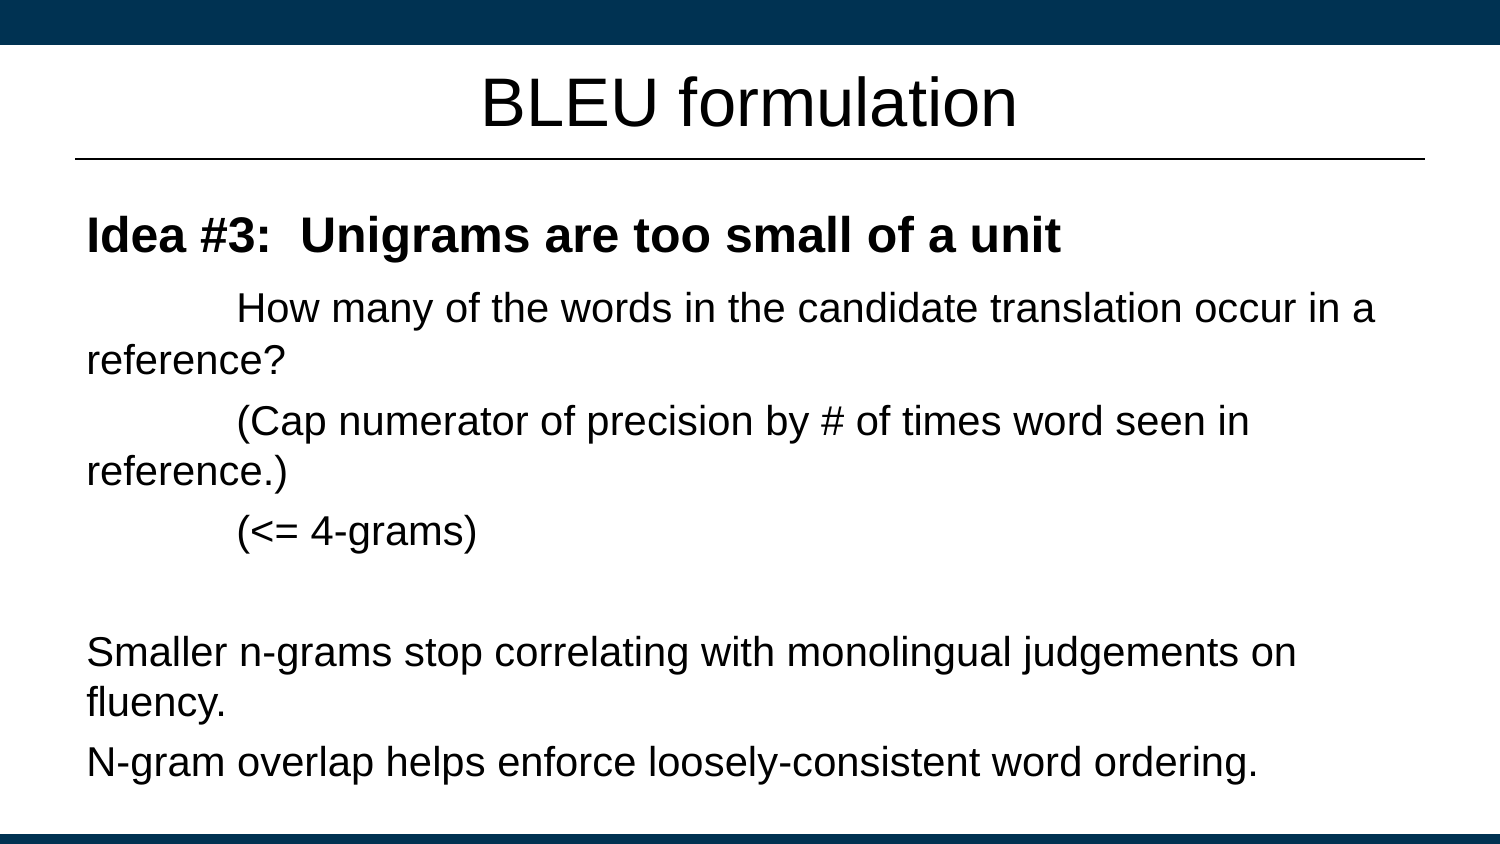

# BLEU formulation
Idea #3:  Unigrams are too small of a unit
	How many of the words in the candidate translation occur in a reference?
	(Cap numerator of precision by # of times word seen in reference.)
	(<= 4-grams)

Smaller n-grams stop correlating with monolingual judgements on fluency.
N-gram overlap helps enforce loosely-consistent word ordering.